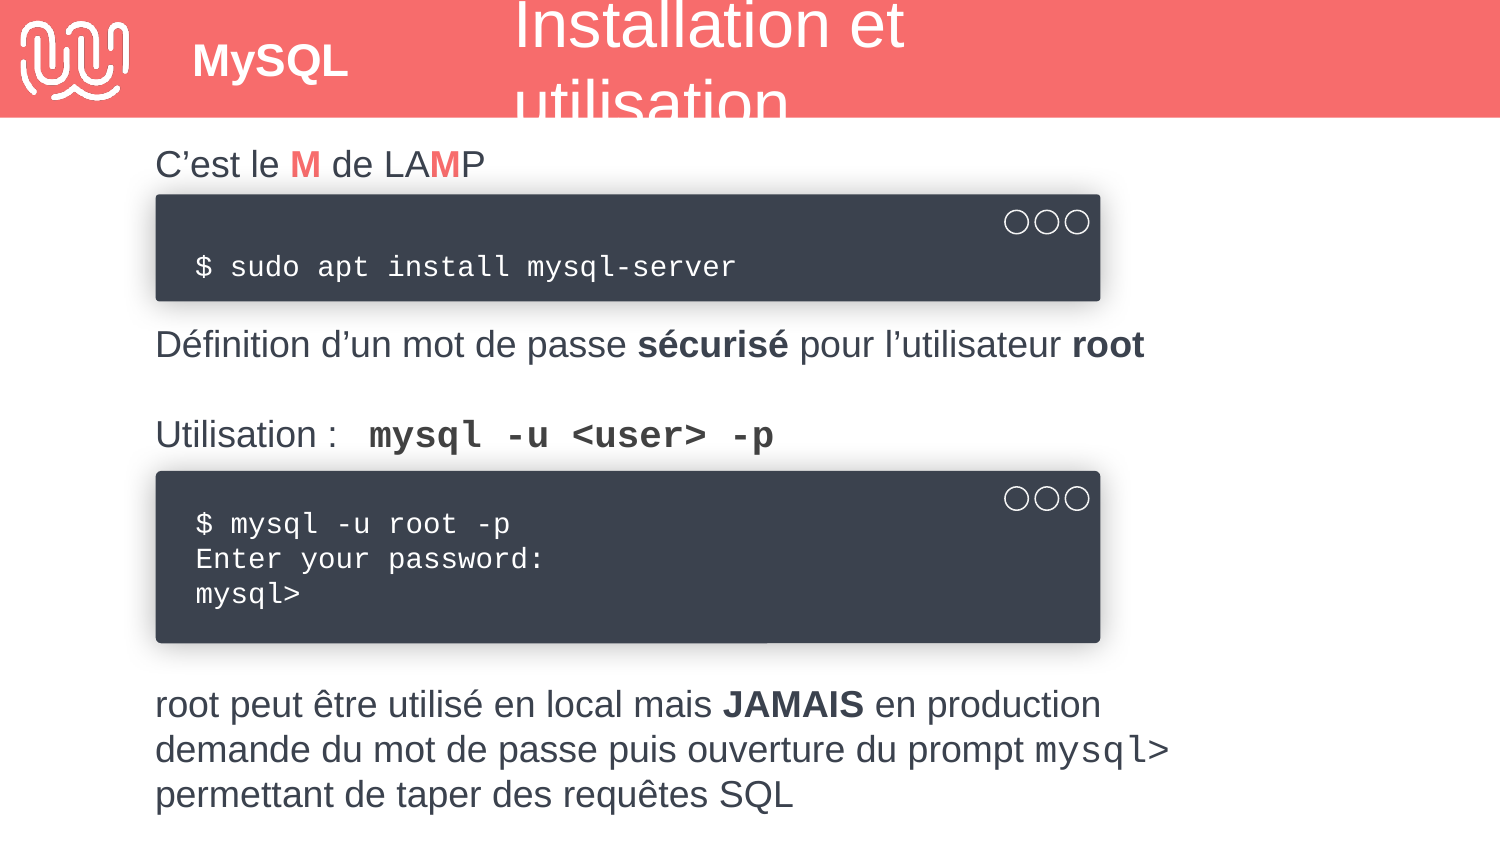

# MySQL
Installation et utilisation
C’est le M de LAMP

Définition d’un mot de passe sécurisé pour l’utilisateur root

Utilisation :   mysql -u <user> -p

root peut être utilisé en local mais JAMAIS en production
demande du mot de passe puis ouverture du prompt mysql> permettant de taper des requêtes SQL

$ sudo apt install mysql-server

$ mysql -u root -p
Enter your password:
mysql>